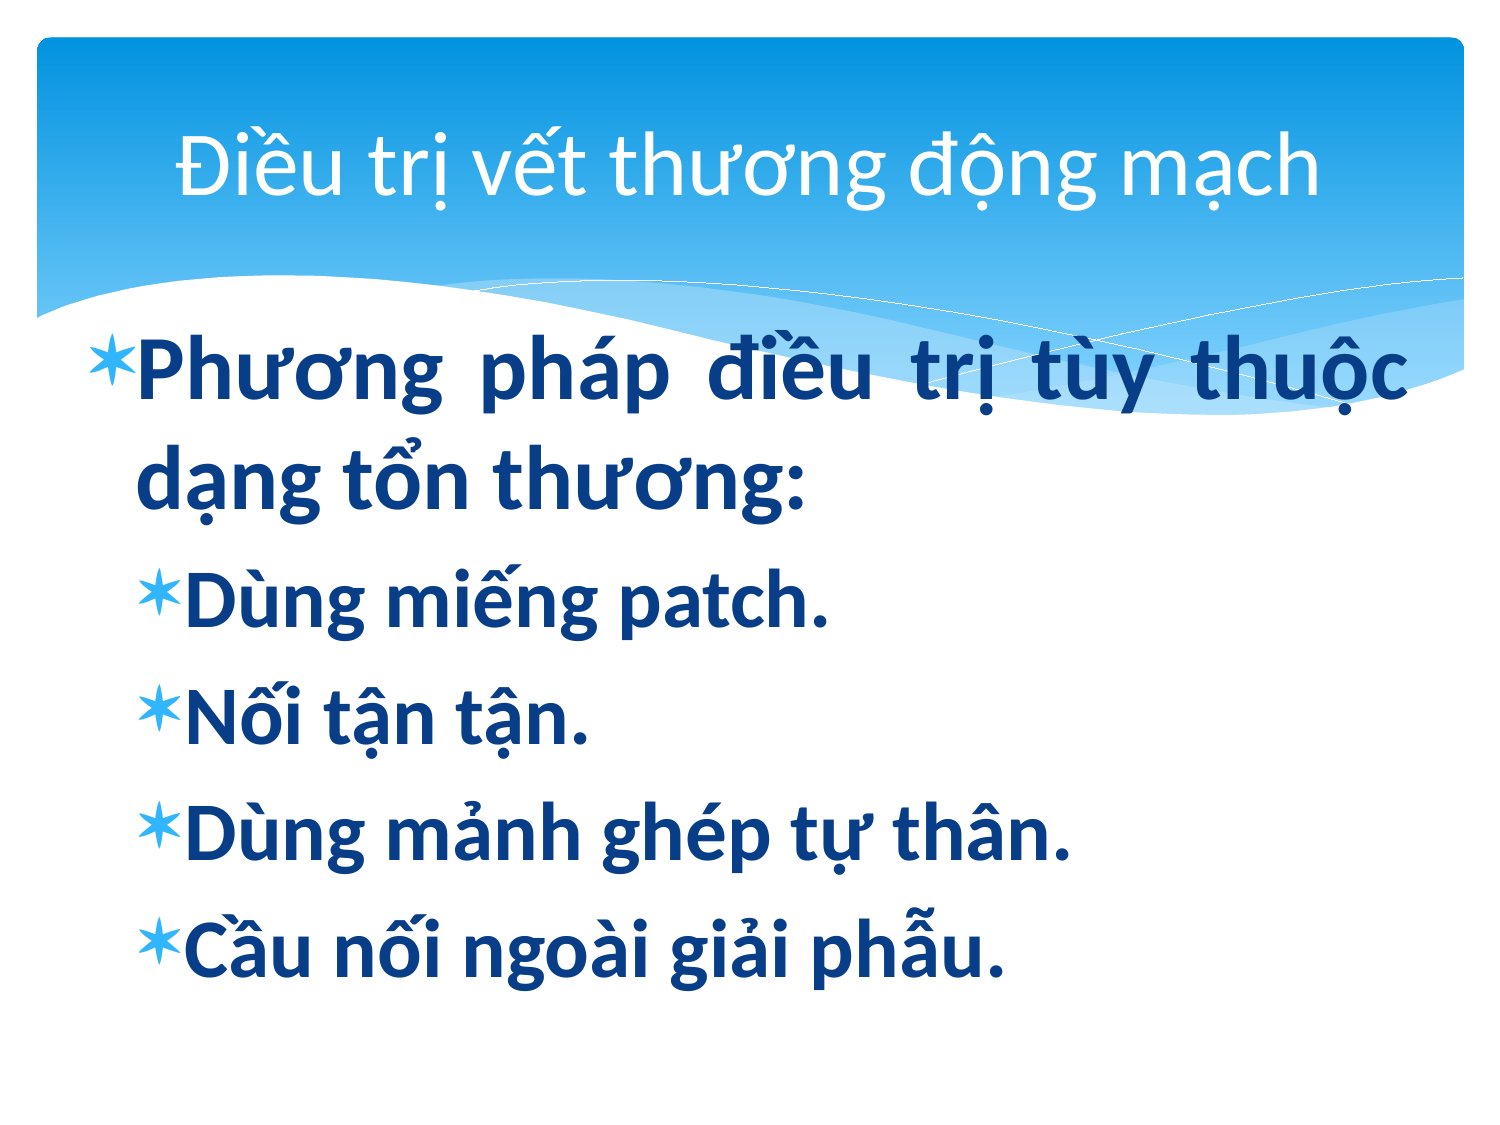

# Điều trị vết thương động mạch
Phương pháp điều trị tùy thuộc dạng tổn thương:
Dùng miếng patch.
Nối tận tận.
Dùng mảnh ghép tự thân.
Cầu nối ngoài giải phẫu.